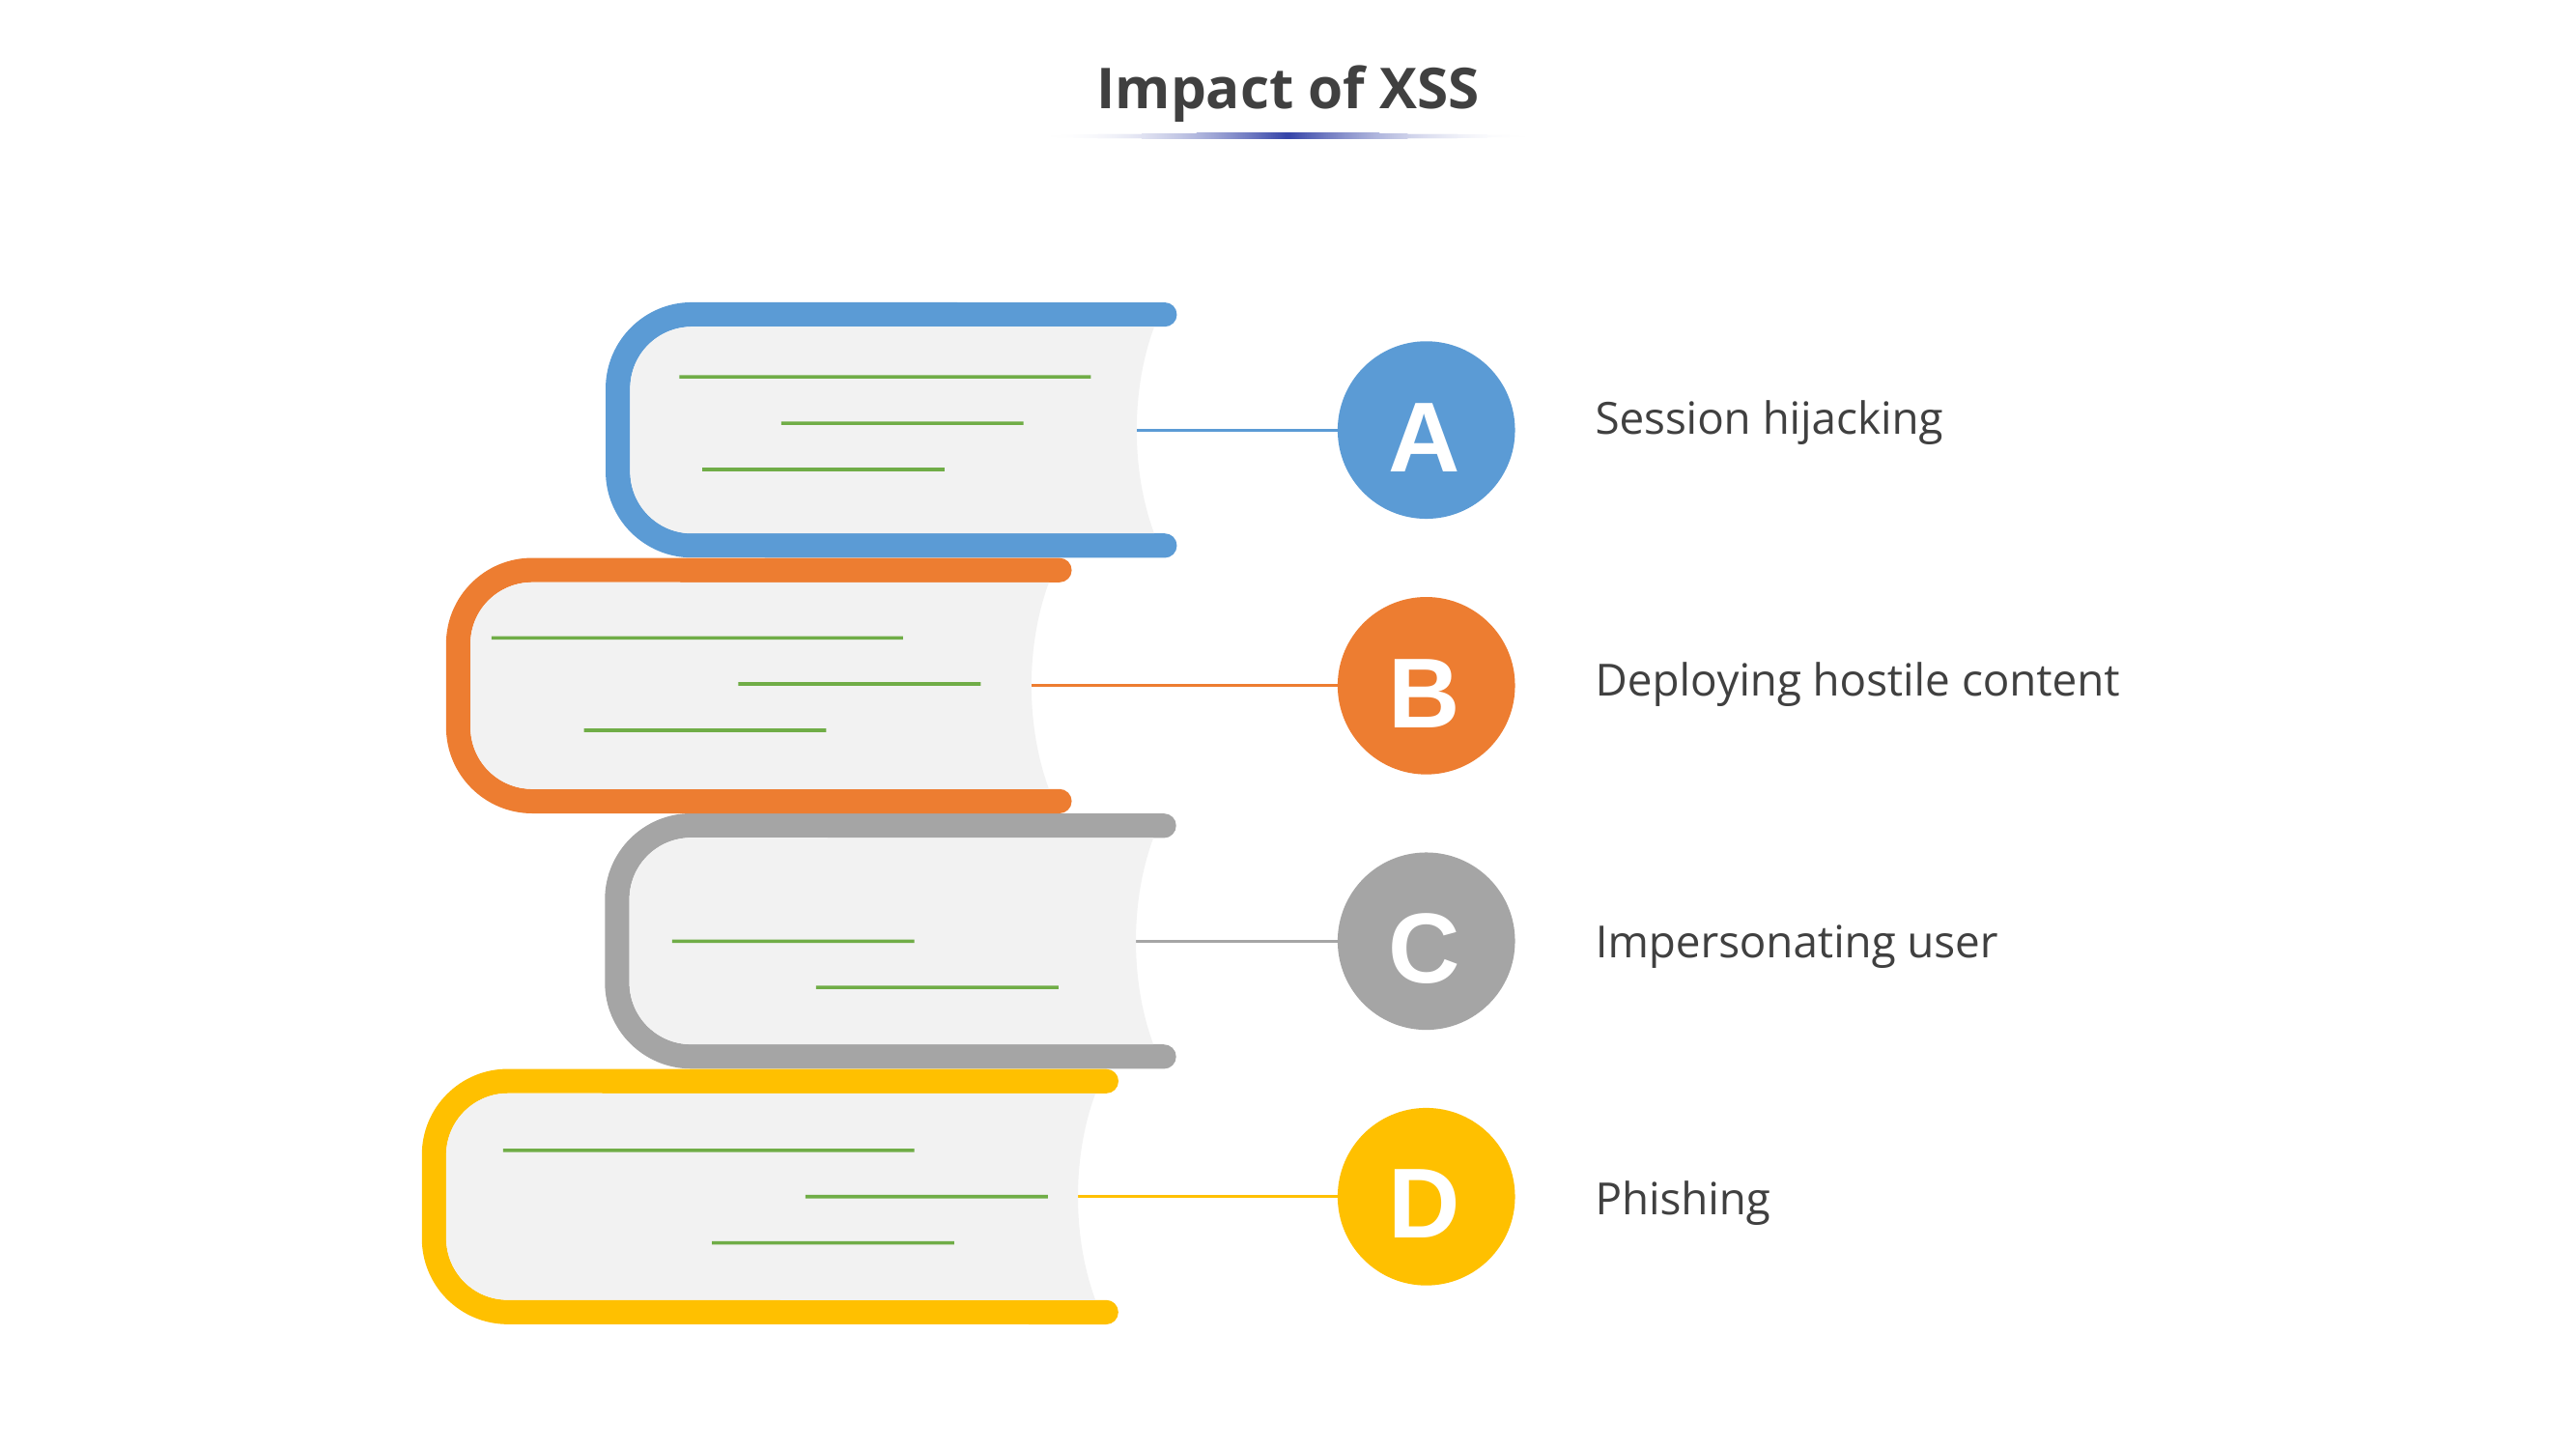

# Impact of XSS

A

B

C

D

Session hijacking
Deploying hostile content
Impersonating user
Phishing